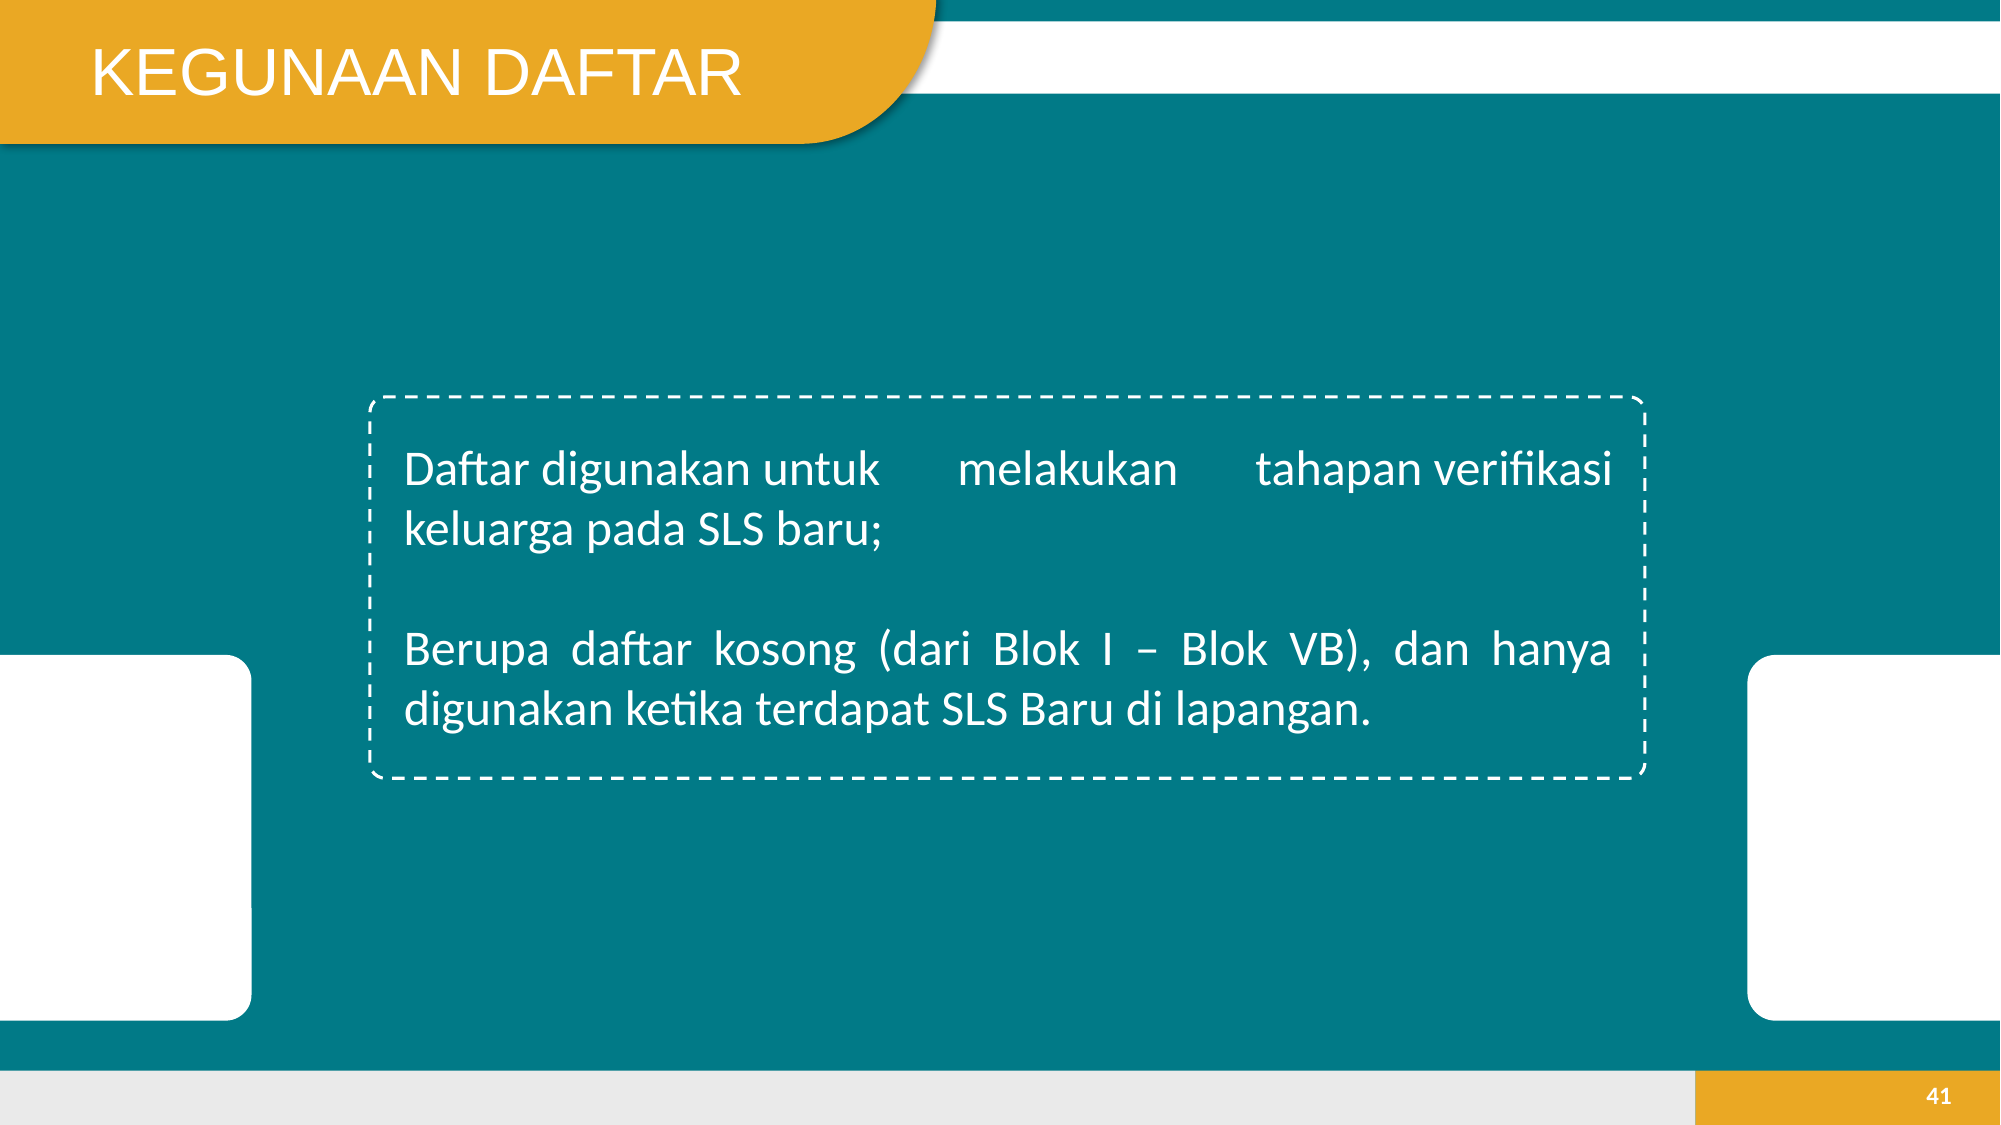

KEGUNAAN DAFTAR

lihat buku pedoman teknis halaman

Daftar digunakan untuk melakukan tahapan verifikasi keluarga pada SLS baru;

Berupa daftar kosong (dari Blok I – Blok VB), dan hanya digunakan ketika terdapat SLS Baru di lapangan.

41